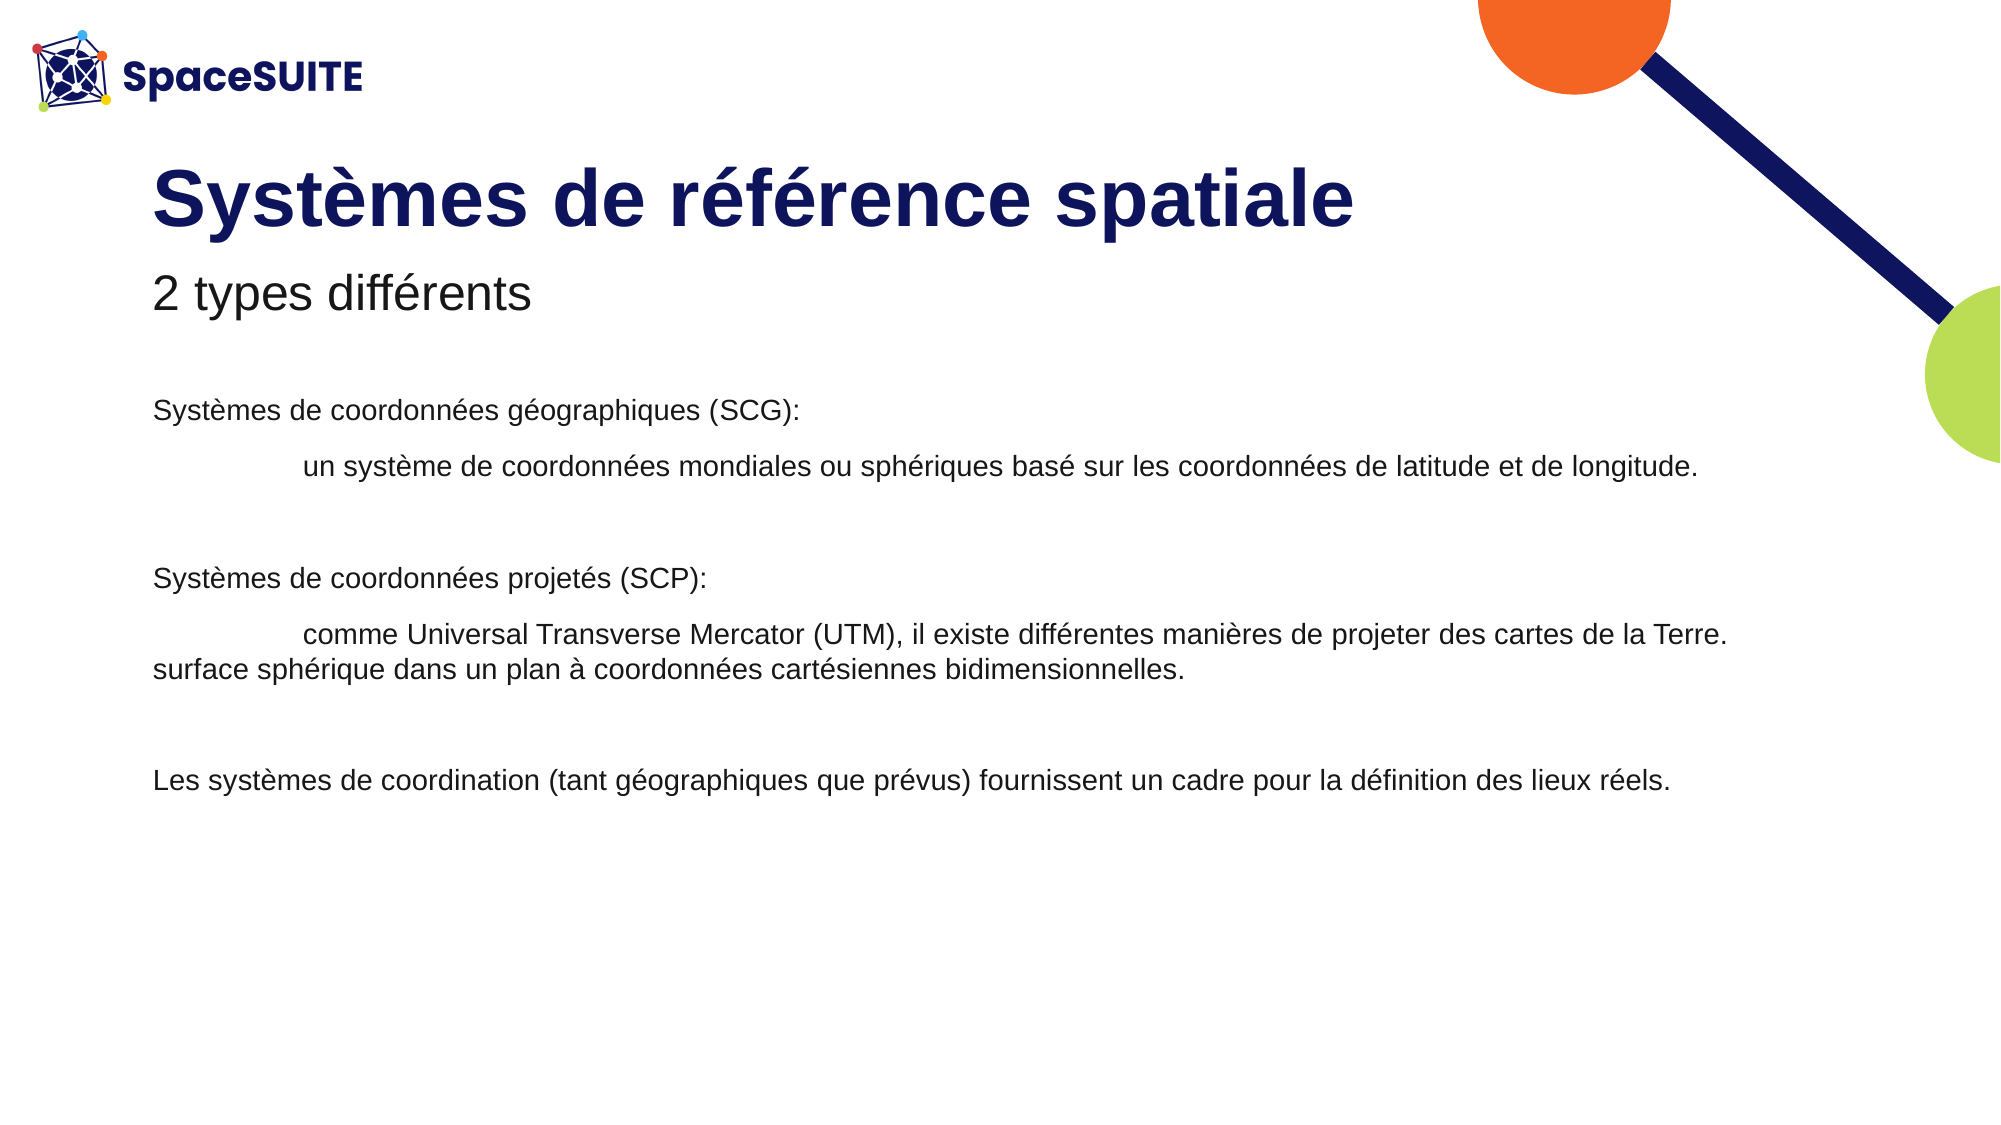

# Systèmes de référence spatiale
2 types différents
Systèmes de coordonnées géographiques (SCG):
	un système de coordonnées mondiales ou sphériques basé sur les coordonnées de latitude et de longitude.

Systèmes de coordonnées projetés (SCP):
	comme Universal Transverse Mercator (UTM), il existe différentes manières de projeter des cartes de la Terre. 	surface sphérique dans un plan à coordonnées cartésiennes bidimensionnelles.

Les systèmes de coordination (tant géographiques que prévus) fournissent un cadre pour la définition des lieux réels.